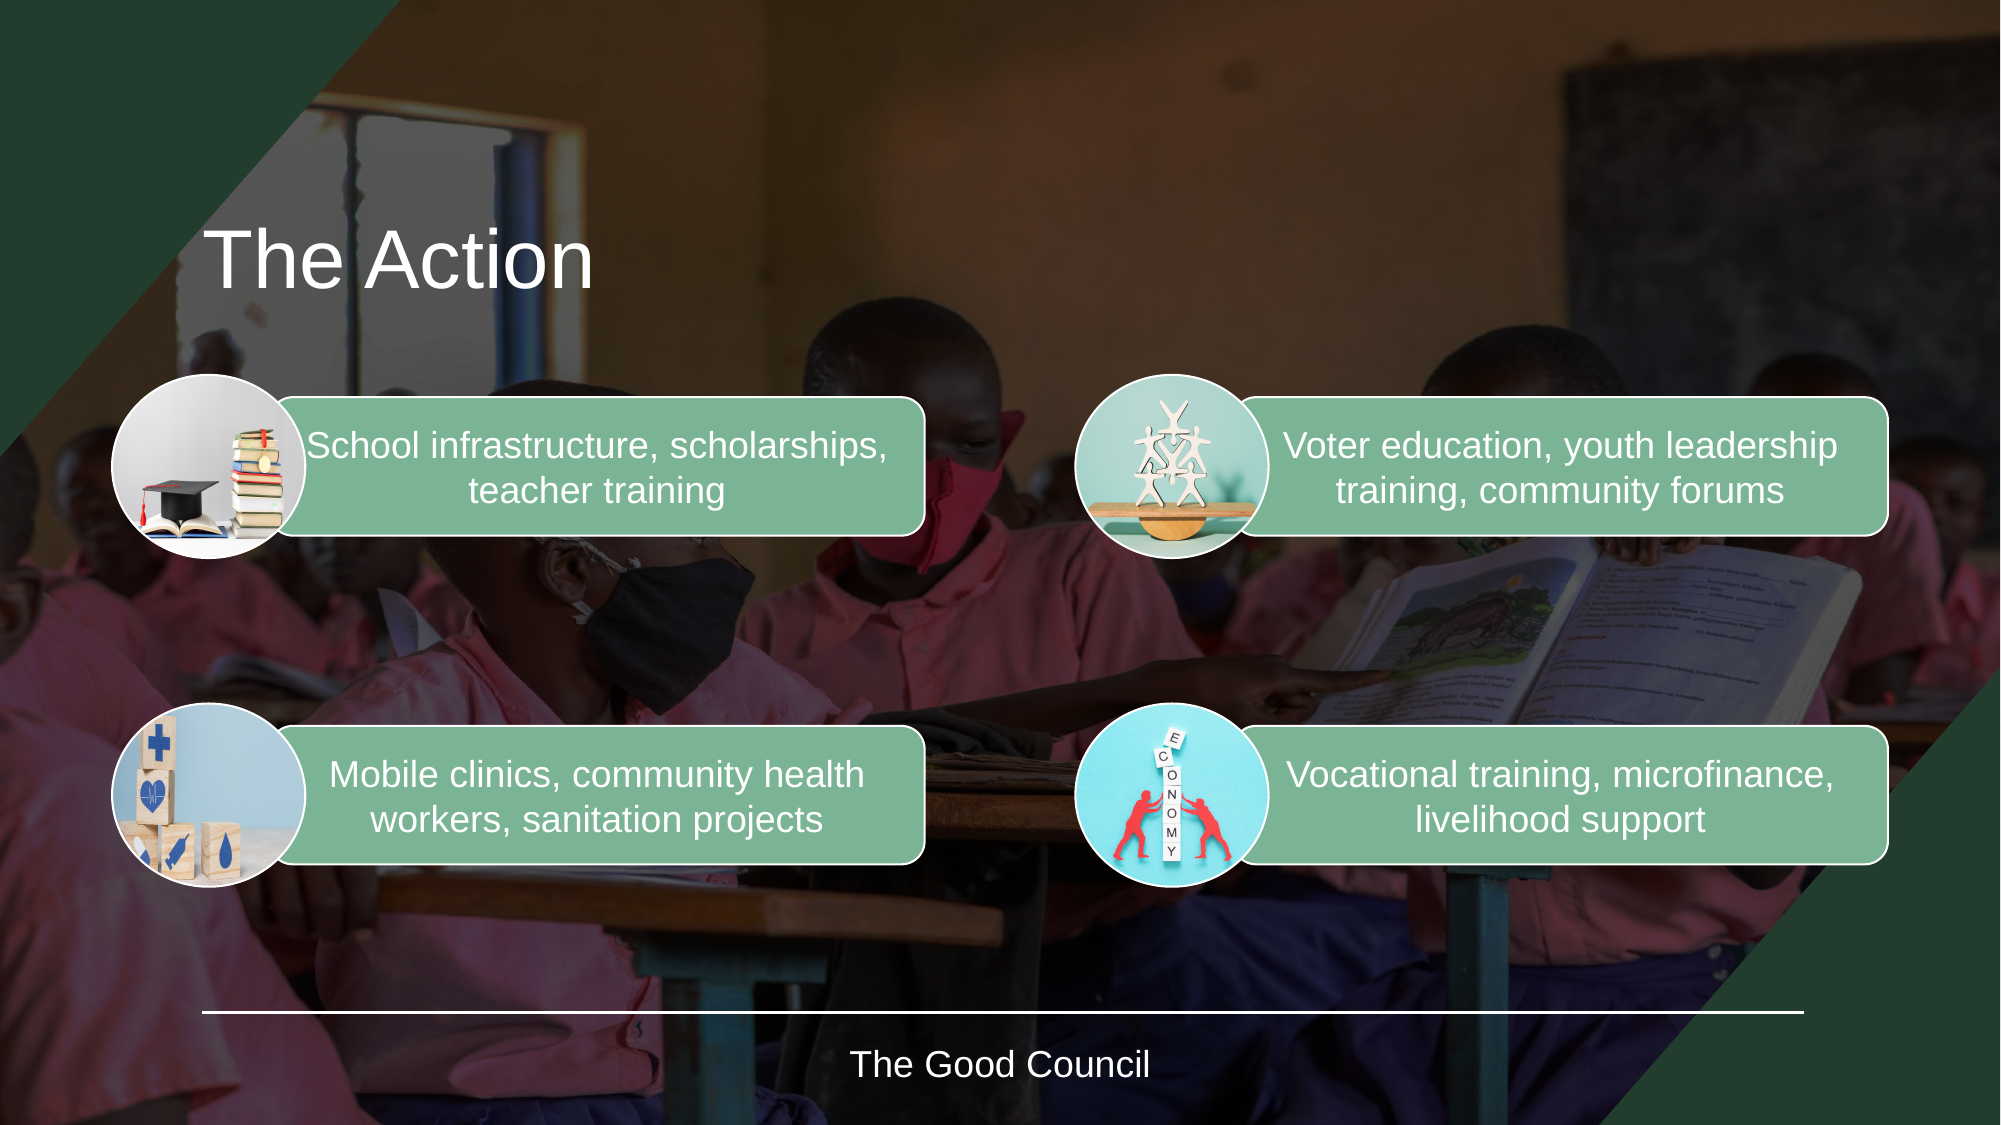

# The Action

School infrastructure, scholarships, teacher training
Voter education, youth leadership training, community forums

Mobile clinics, community health workers, sanitation projects
Vocational training, microfinance, livelihood support
The Good Council